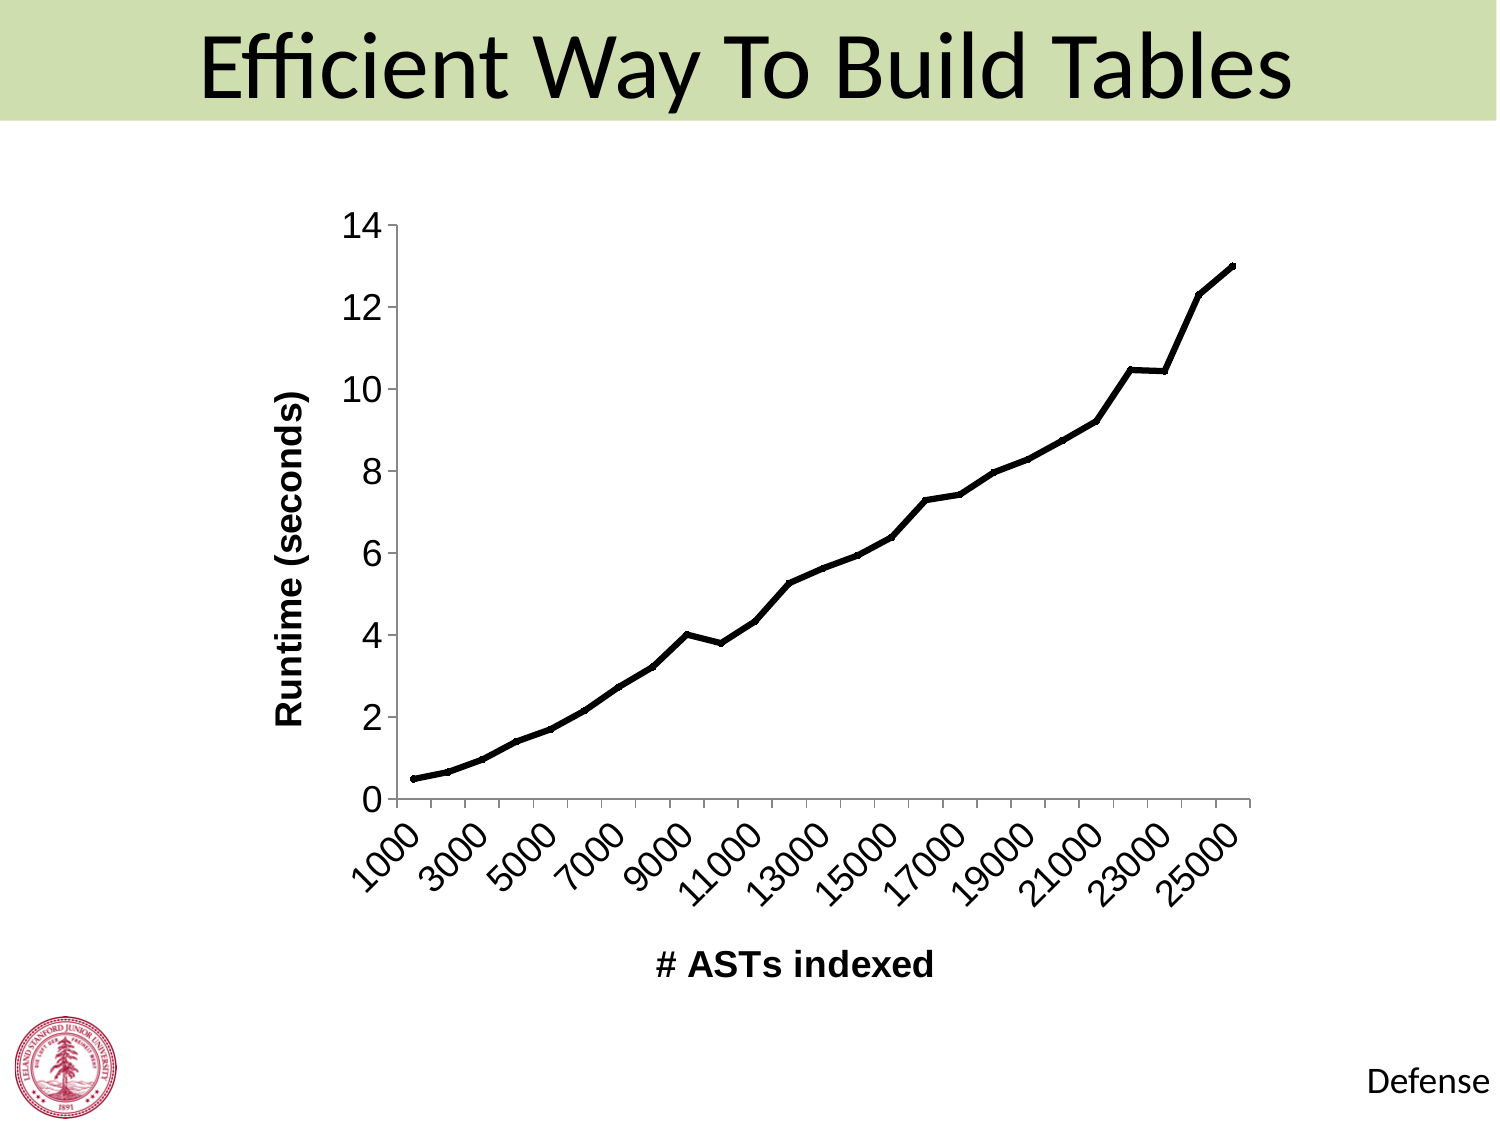

Efficient Way To Build Tables

### Chart

| Category |  |
|---|---|
| 1000.0 | 0.485944494 |
| 2000.0 | 0.654873569 |
| 3000.0 | 0.956332585 |
| 4000.0 | 1.397963881 |
| 5000.0 | 1.694877784 |
| 6000.0 | 2.150551477 |
| 7000.0 | 2.726447842 |
| 8000.0 | 3.216874295 |
| 9000.0 | 4.007254552999966 |
| 10000.0 | 3.796986007 |
| 11000.0 | 4.329439305 |
| 12000.0 | 5.261752544 |
| 13000.0 | 5.628379982 |
| 14000.0 | 5.934516084 |
| 15000.0 | 6.380084368999949 |
| 16000.0 | 7.286764573 |
| 17000.0 | 7.419876231 |
| 18000.0 | 7.965245085 |
| 19000.0 | 8.280978338 |
| 20000.0 | 8.733486708 |
| 21000.0 | 9.211661299 |
| 22000.0 | 10.460277664 |
| 23000.0 | 10.431965067 |
| 24000.0 | 12.290360485 |
| 25000.0 | 12.992197404 |